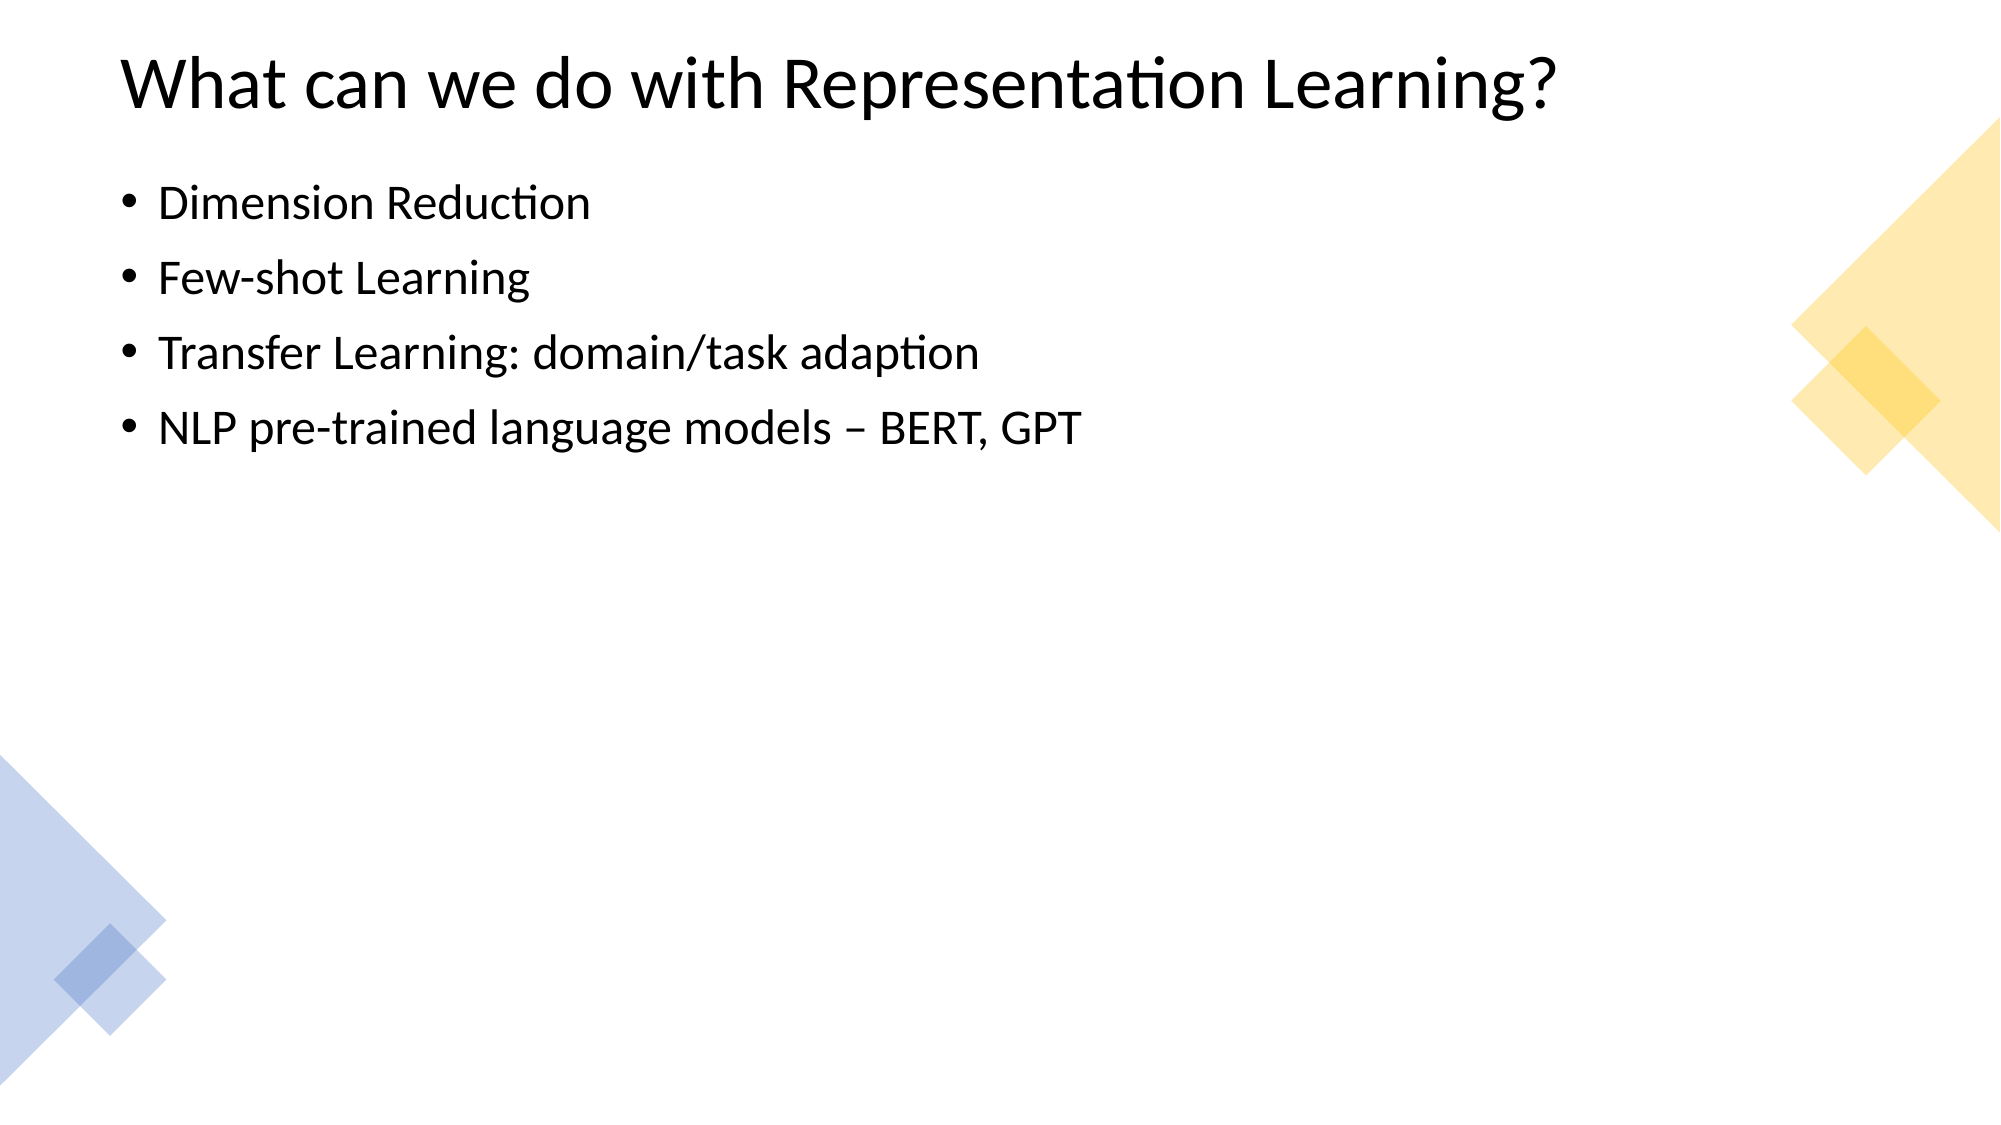

# What can we do with Representation Learning?
Dimension Reduction
Few-shot Learning
Transfer Learning: domain/task adaption
NLP pre-trained language models – BERT, GPT